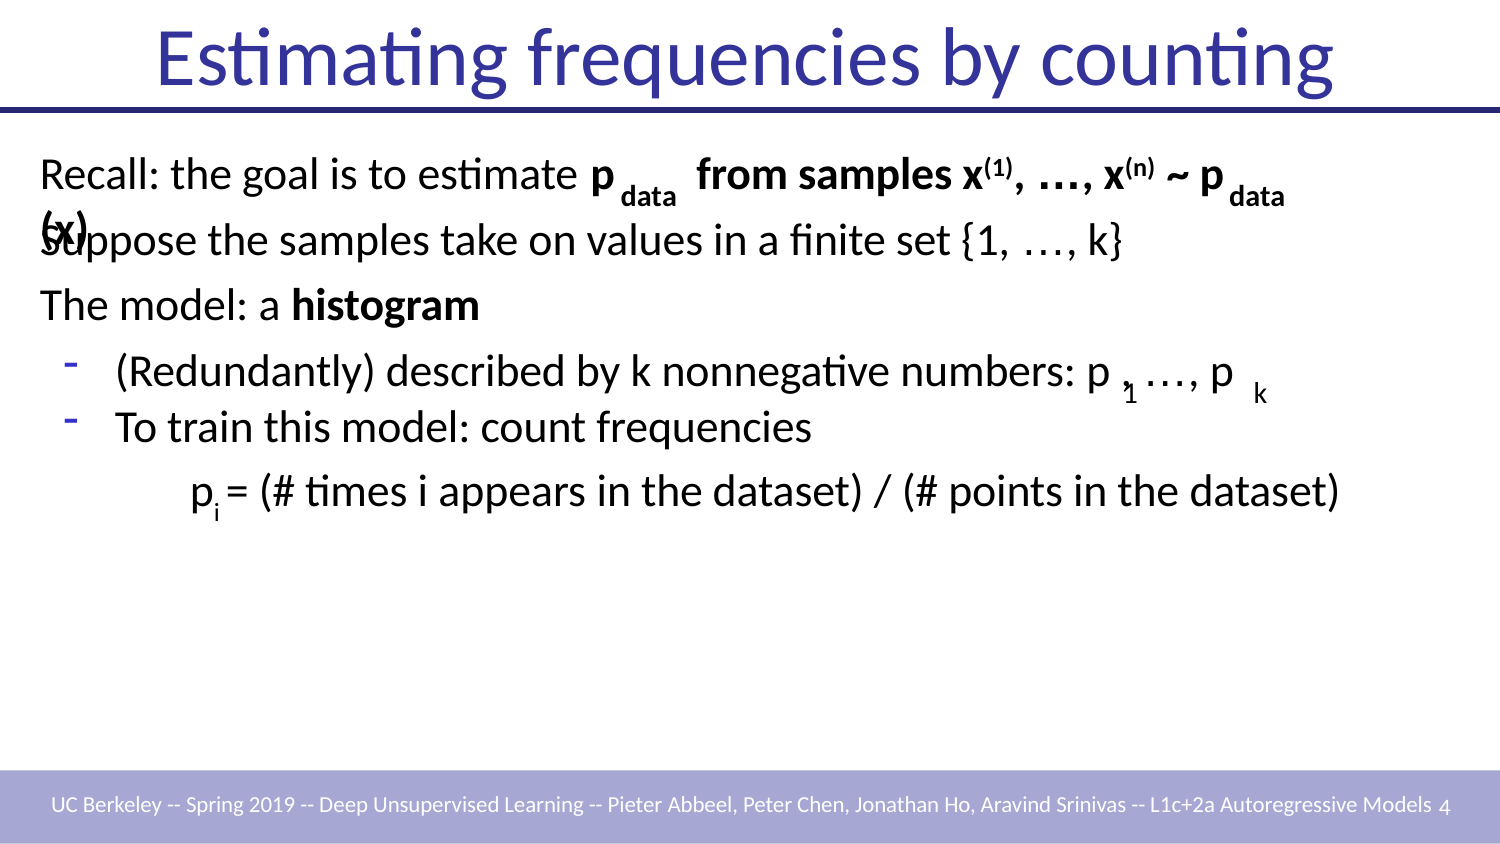

# Estimating frequencies by counting
Recall: the goal is to estimate p	from samples x(1), …, x(n) ~ p	(x)
data	data
Suppose the samples take on values in a finite set {1, …, k}  The model: a histogram
(Redundantly) described by k nonnegative numbers: p , …, p
To train this model: count frequencies
1	k
pi = (# times i appears in the dataset) / (# points in the dataset)
UC Berkeley -- Spring 2019 -- Deep Unsupervised Learning -- Pieter Abbeel, Peter Chen, Jonathan Ho, Aravind Srinivas -- L1c+2a Autoregressive Models 4